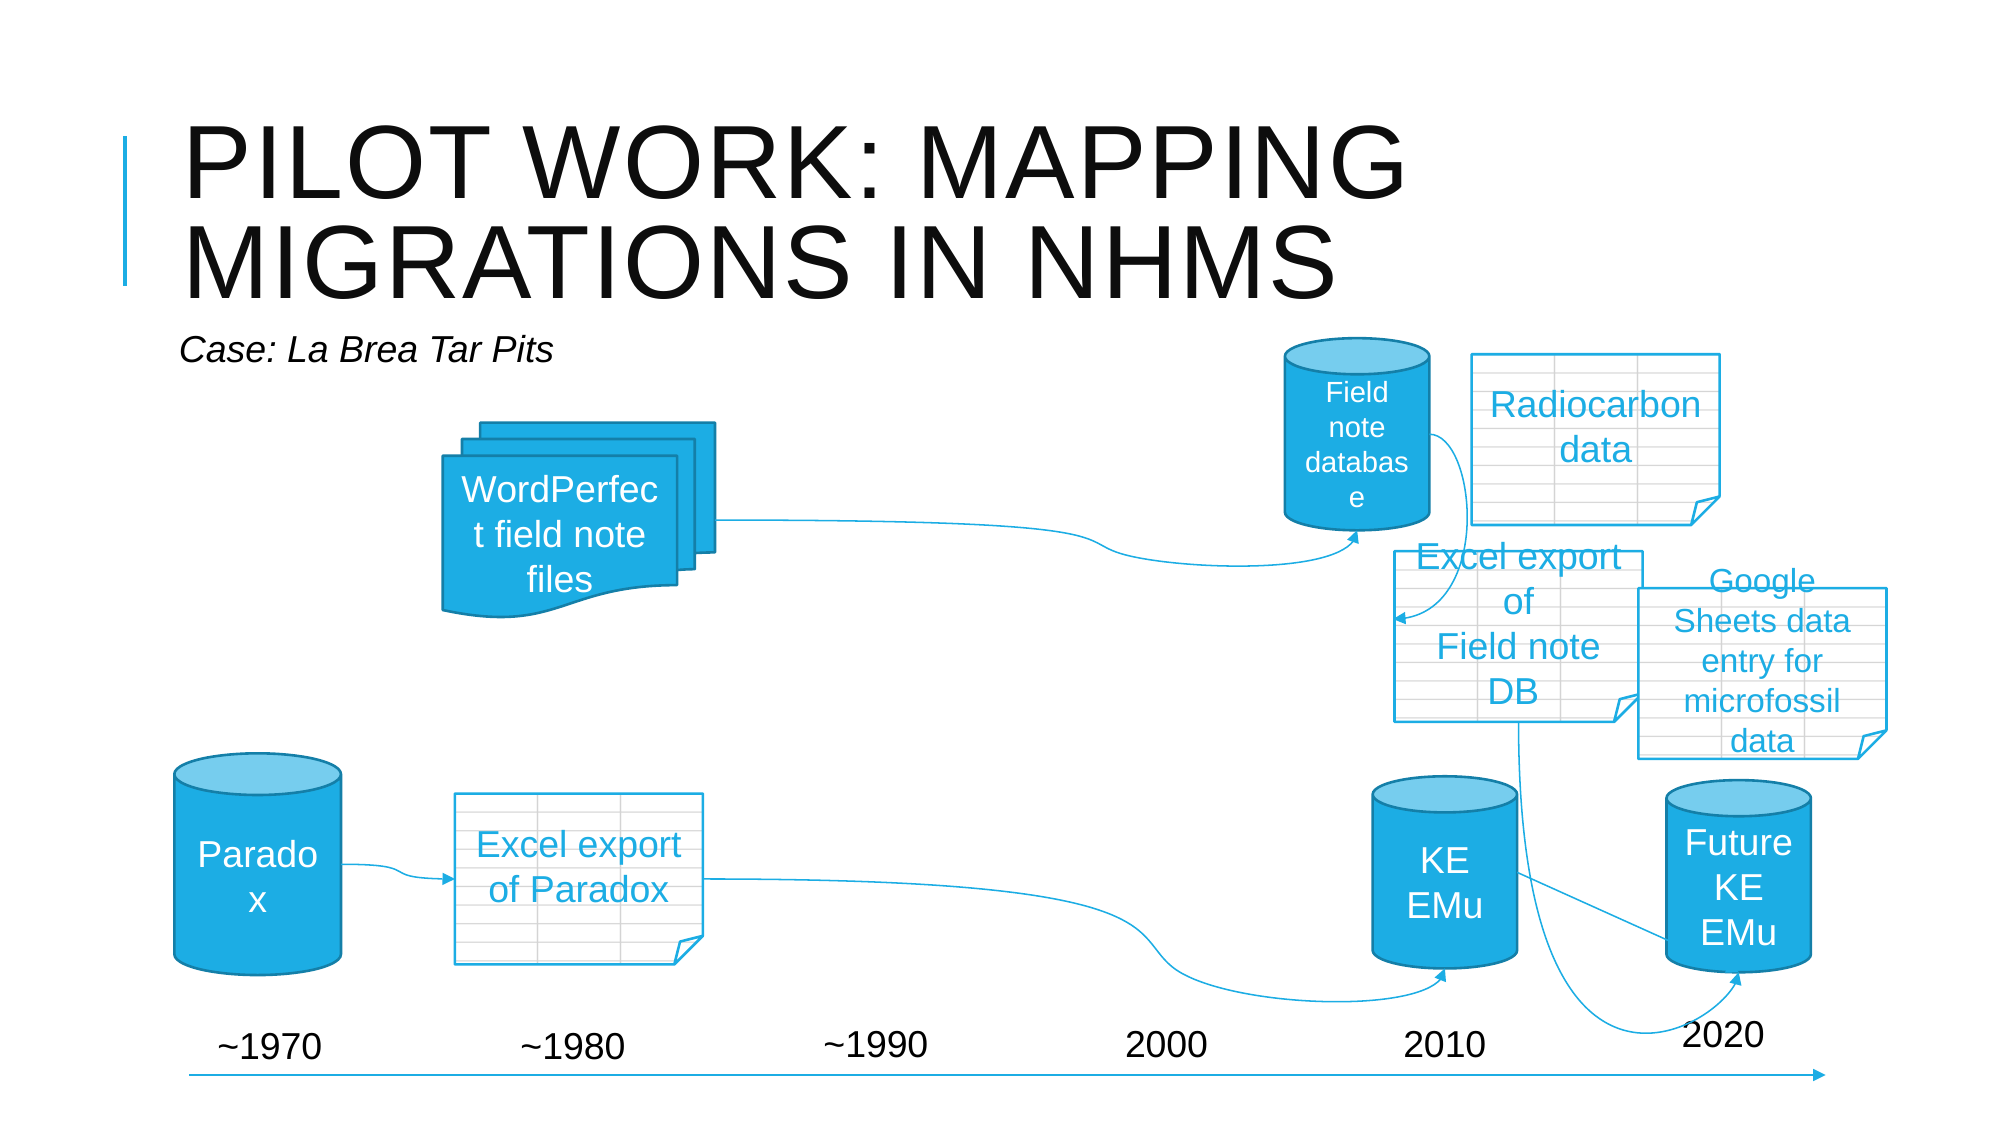

# Pilot work: Mapping migrations in NHMs
Case: La Brea Tar Pits
Field note database
Radiocarbon data
WordPerfect field note files
Excel export of
Field note DB
Google Sheets data entry for microfossil data
Paradox
KE EMu
Future
KE EMu
Excel export of Paradox
2020
~1990
2010
2000
~1970
~1980